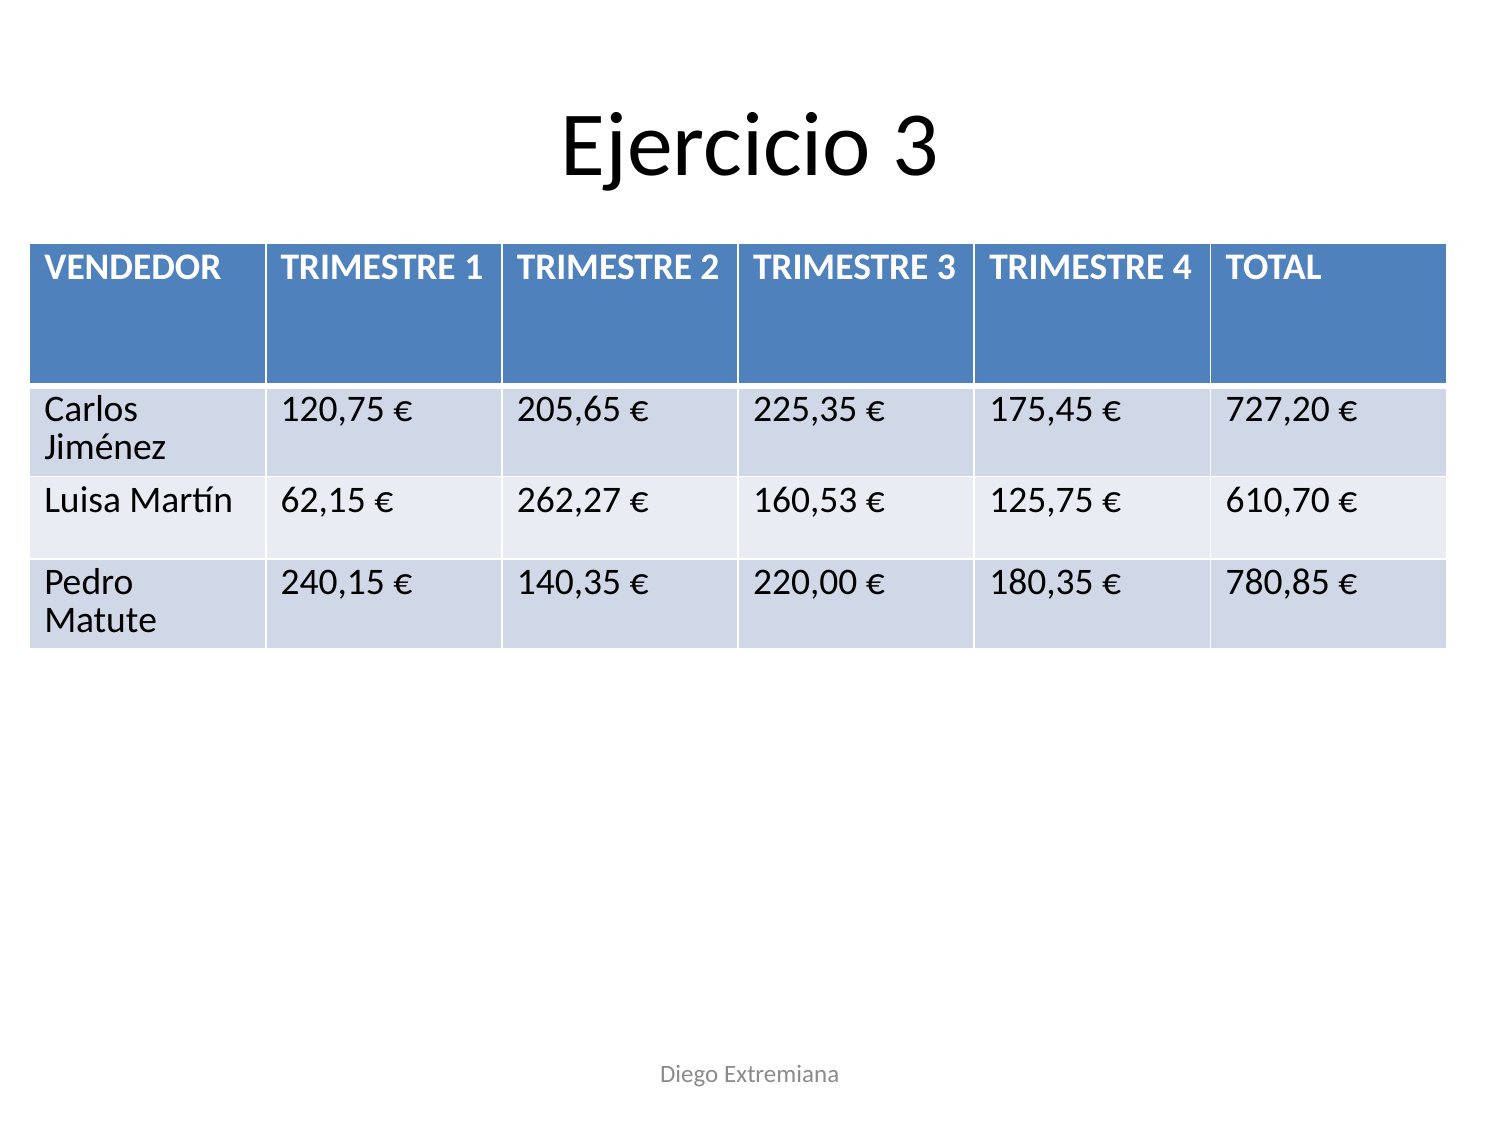

# Ejercicio 3
| VENDEDOR | TRIMESTRE 1 | TRIMESTRE 2 | TRIMESTRE 3 | TRIMESTRE 4 | TOTAL |
| --- | --- | --- | --- | --- | --- |
| Carlos Jiménez | 120,75 € | 205,65 € | 225,35 € | 175,45 € | 727,20 € |
| Luisa Martín | 62,15 € | 262,27 € | 160,53 € | 125,75 € | 610,70 € |
| Pedro Matute | 240,15 € | 140,35 € | 220,00 € | 180,35 € | 780,85 € |
Diego Extremiana